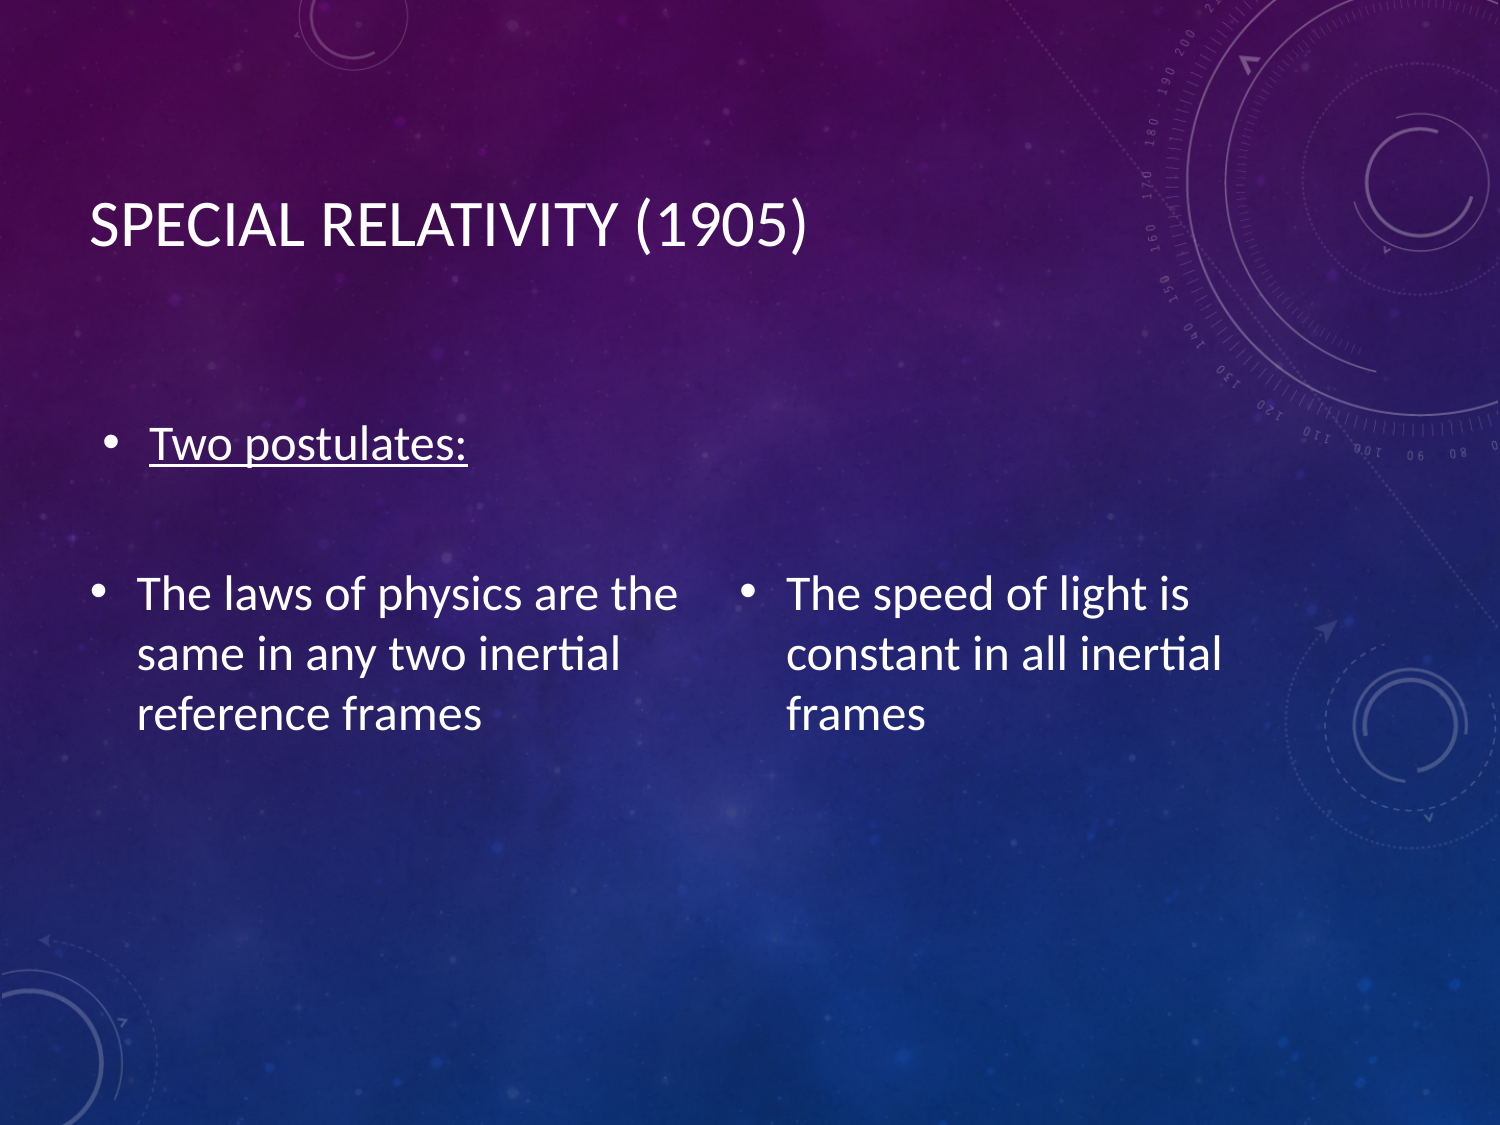

Special relativity (1905)
The laws of physics are the same in any two inertial reference frames
Two postulates:
The speed of light is constant in all inertial frames